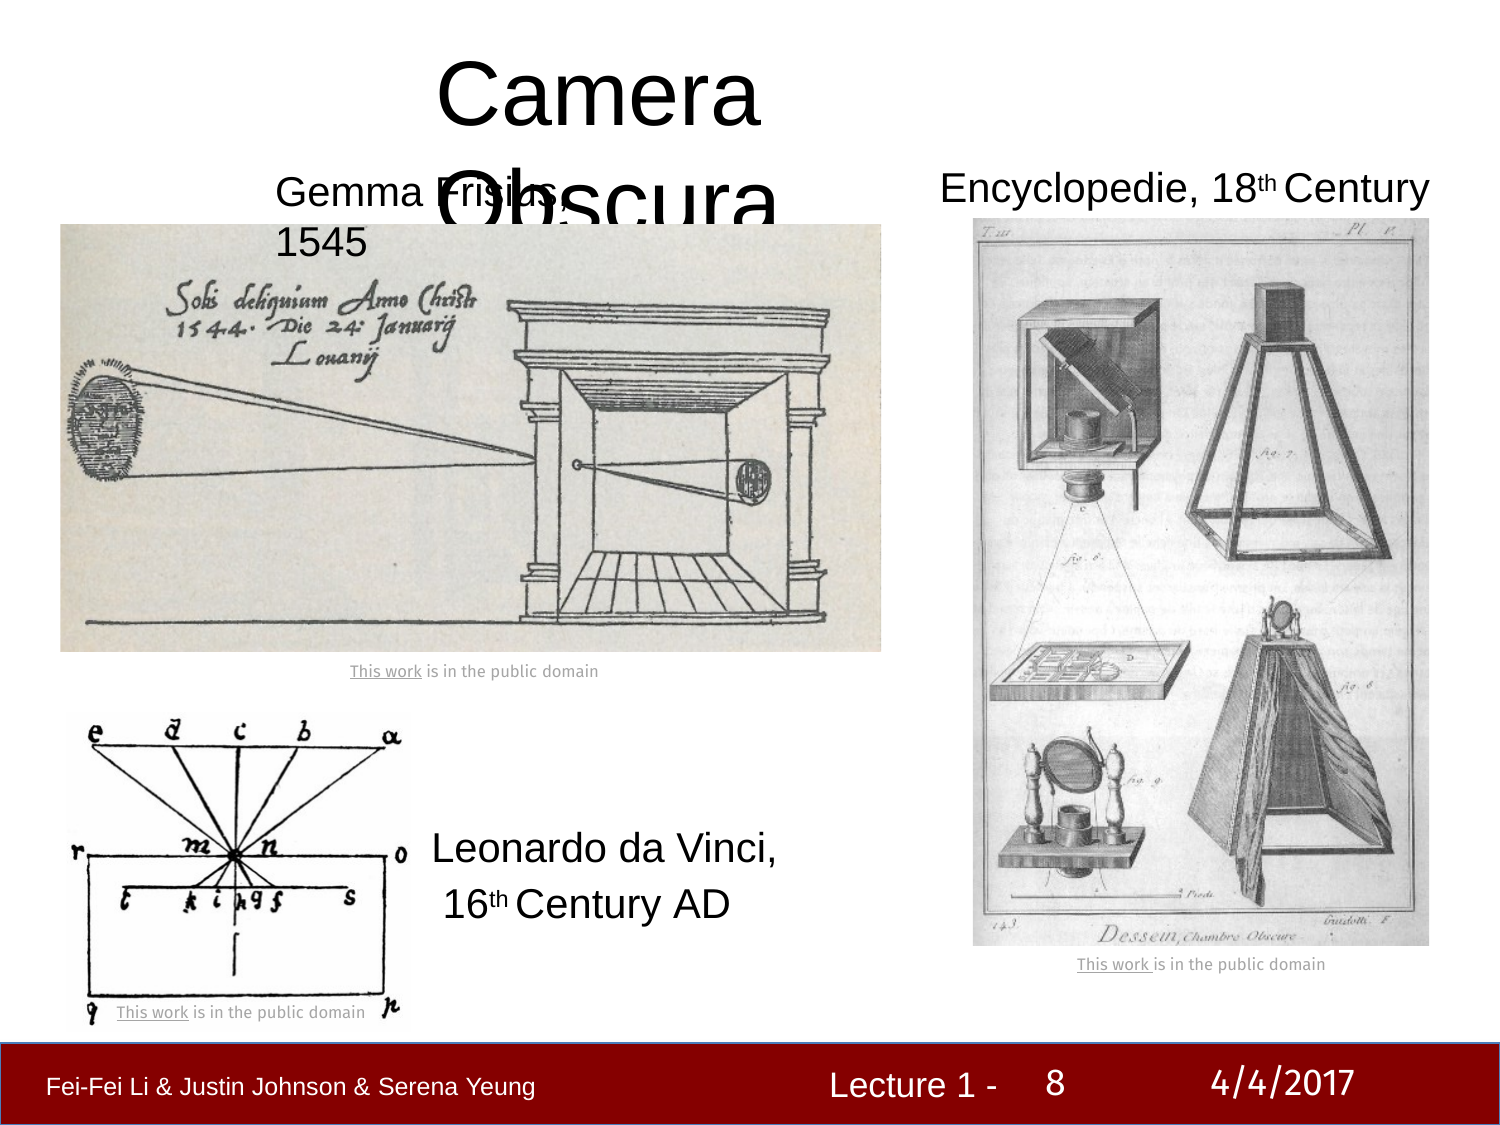

# Camera	Obscura
Encyclopedie, 18th Century
Gemma Frisius, 1545

This work is in the public domain

Leonardo da Vinci,  16th Century AD
This work is in the public domain
This work is in the public domain
8
4/4/2017
Lecture 1 -
Fei-Fei Li & Justin Johnson & Serena Yeung